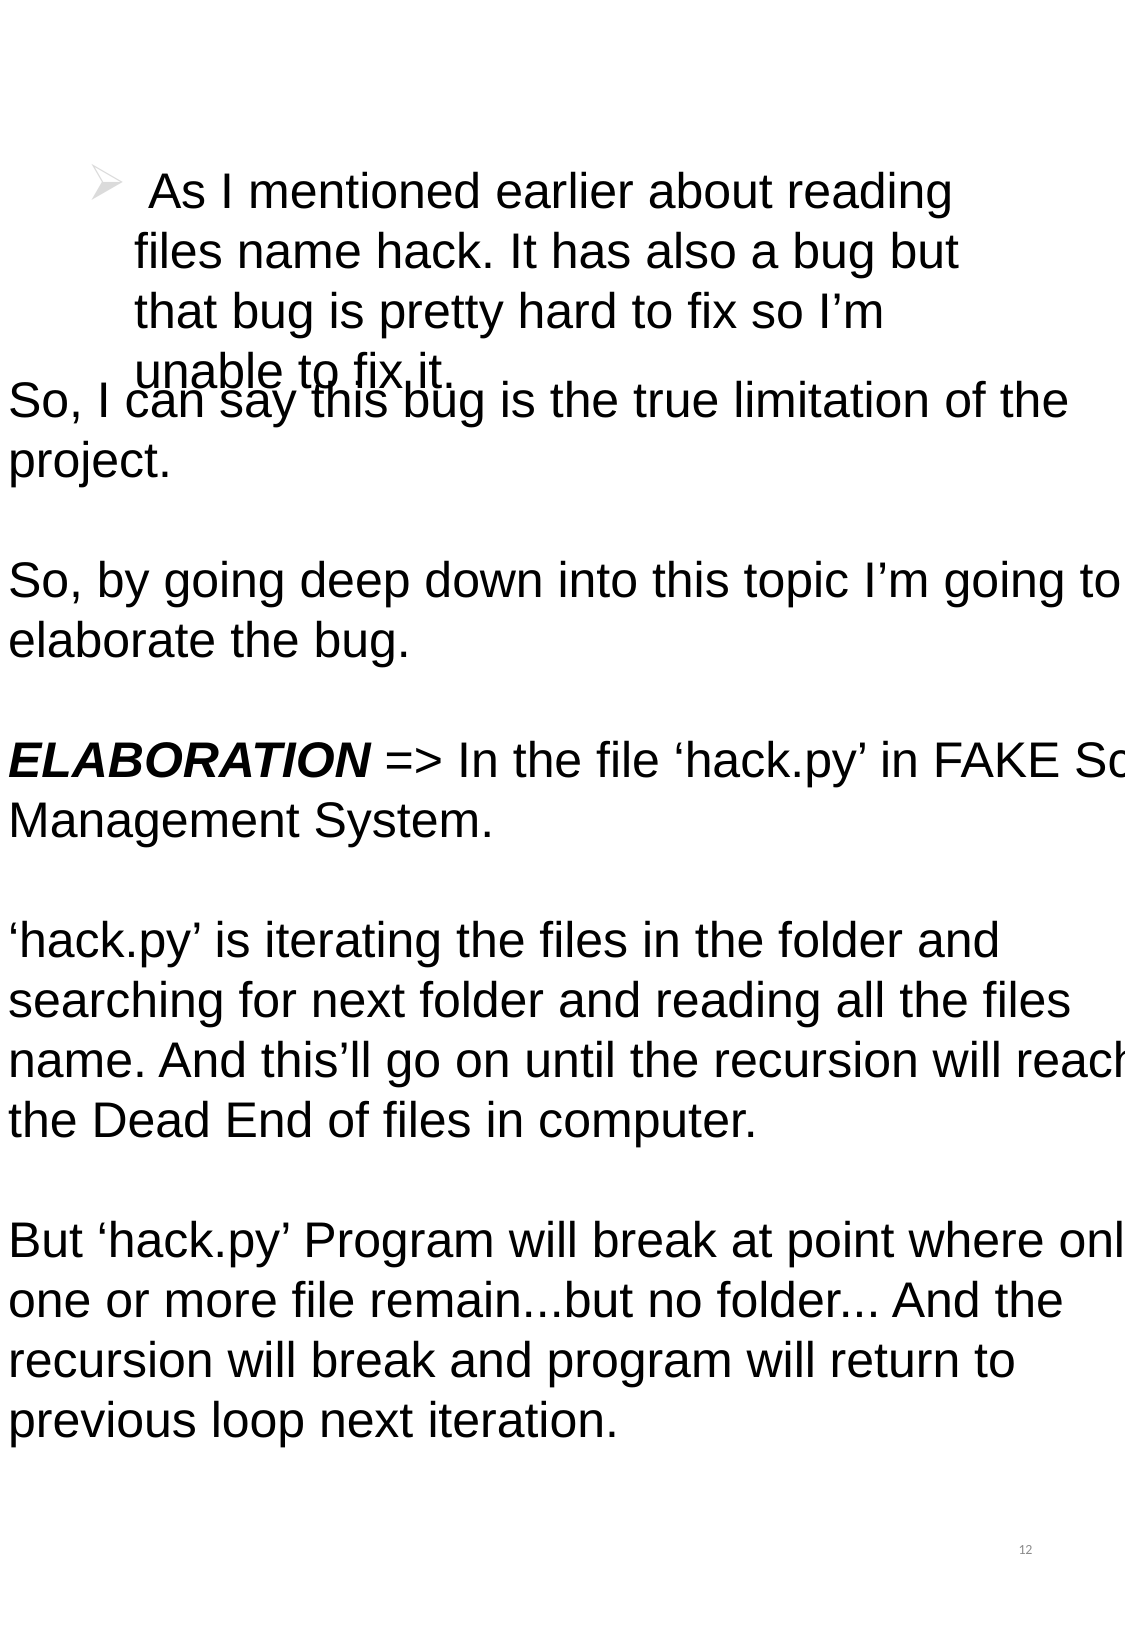

As I mentioned earlier about reading files name hack. It has also a bug but that bug is pretty hard to fix so I’m unable to fix it.

So, I can say this bug is the true limitation of the
project.

So, by going deep down into this topic I’m going to
elaborate the bug.

ELABORATION => In the file ‘hack.py’ in FAKE School
Management System.

‘hack.py’ is iterating the files in the folder and
searching for next folder and reading all the files
name. And this’ll go on until the recursion will reach
the Dead End of files in computer.

But ‘hack.py’ Program will break at point where only
one or more file remain...but no folder... And the
recursion will break and program will return to
previous loop next iteration.
12